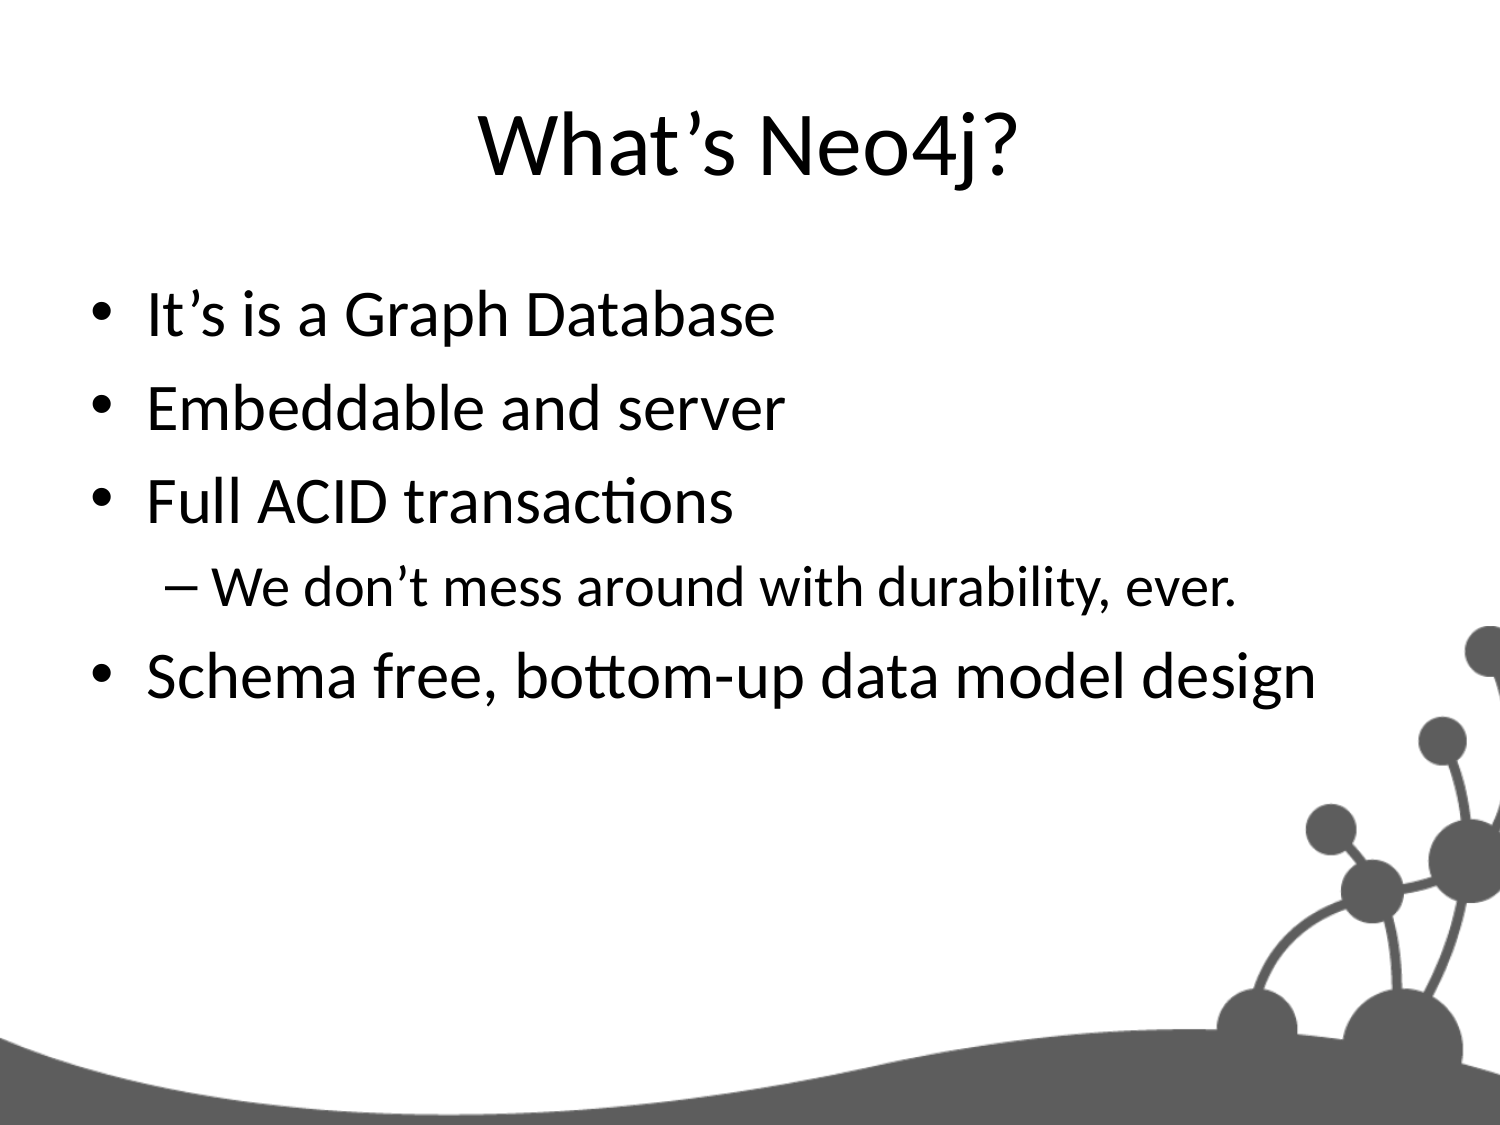

# What’s Neo4j?
It’s is a Graph Database
Embeddable and server
Full ACID transactions
We don’t mess around with durability, ever.
Schema free, bottom-up data model design